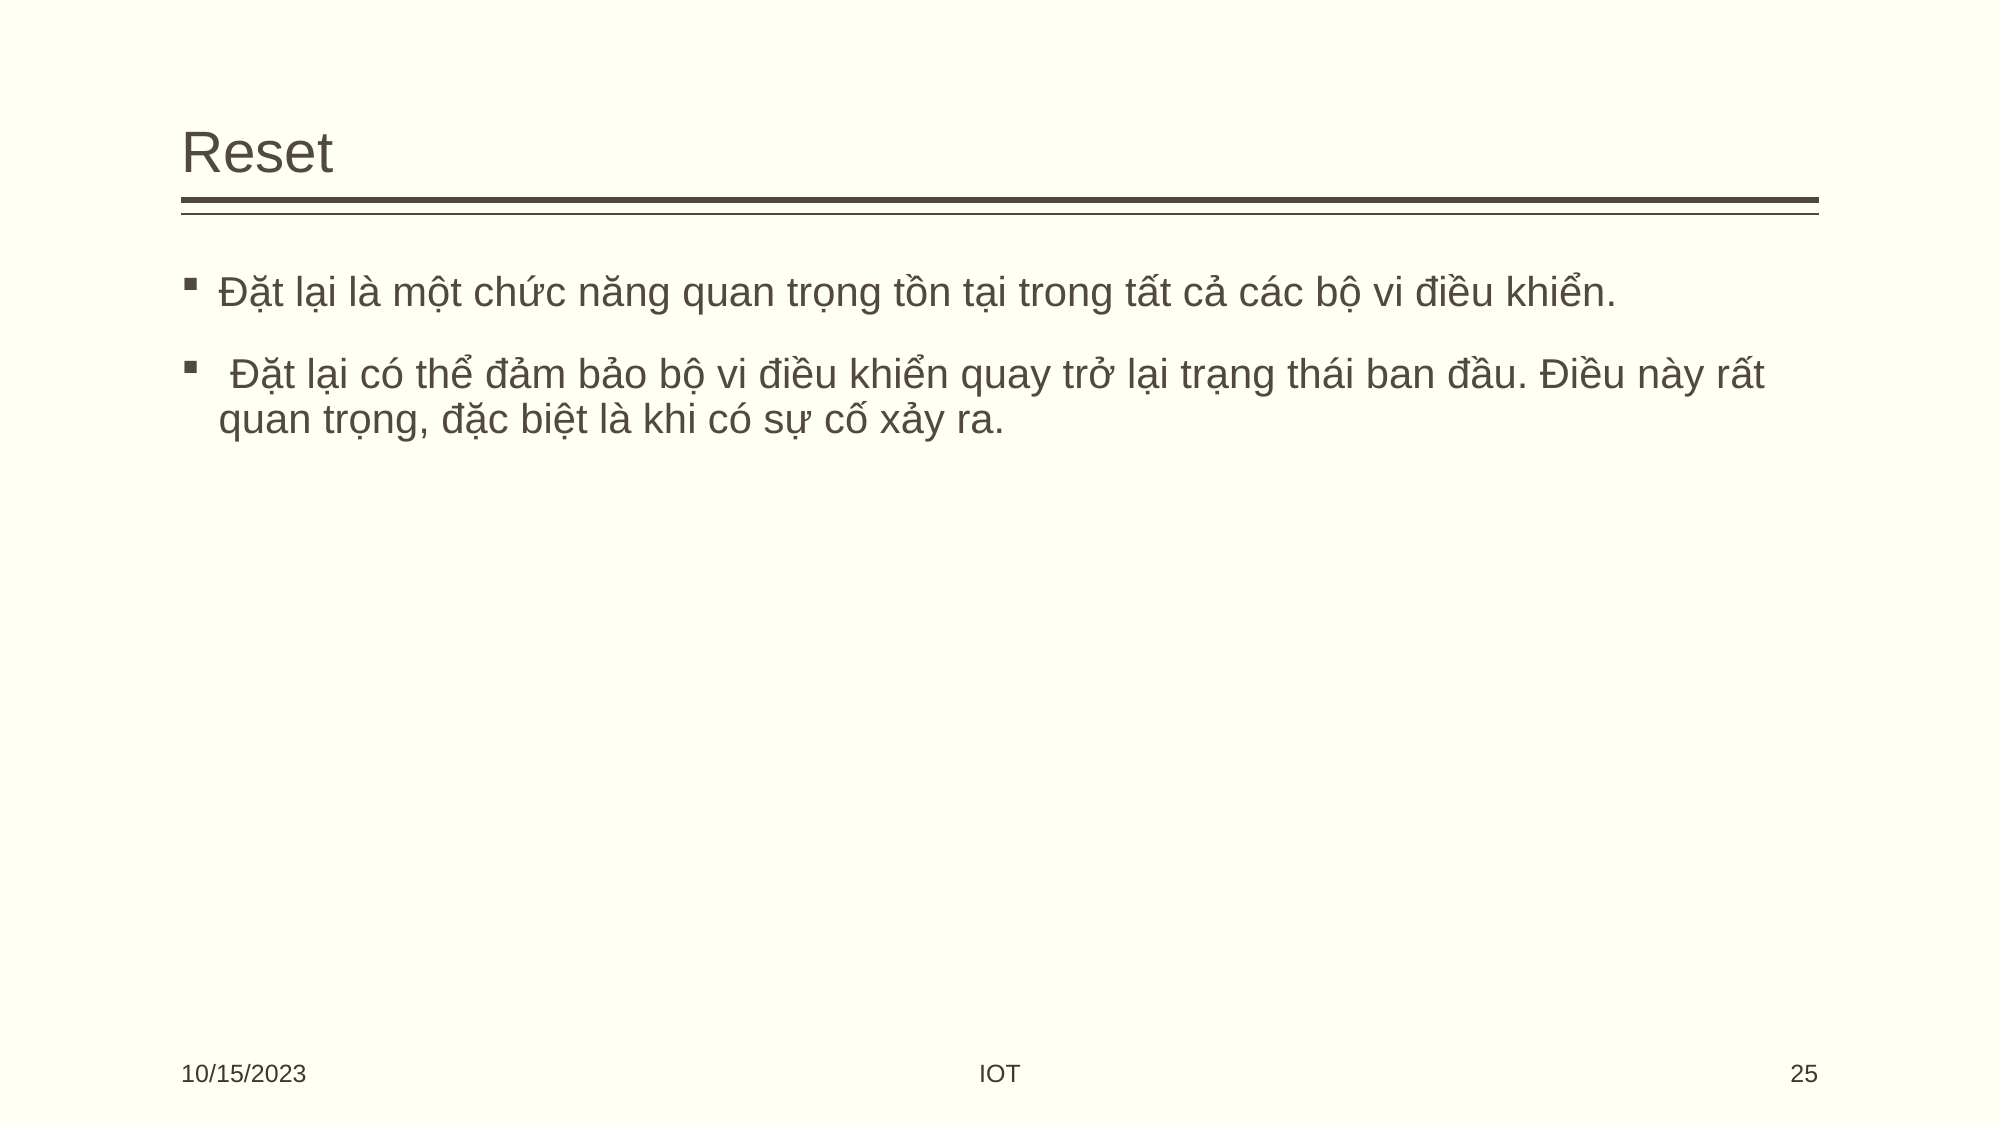

# Reset
Đặt lại là một chức năng quan trọng tồn tại trong tất cả các bộ vi điều khiển.
 Đặt lại có thể đảm bảo bộ vi điều khiển quay trở lại trạng thái ban đầu. Điều này rất quan trọng, đặc biệt là khi có sự cố xảy ra.
IOT
10/15/2023
25